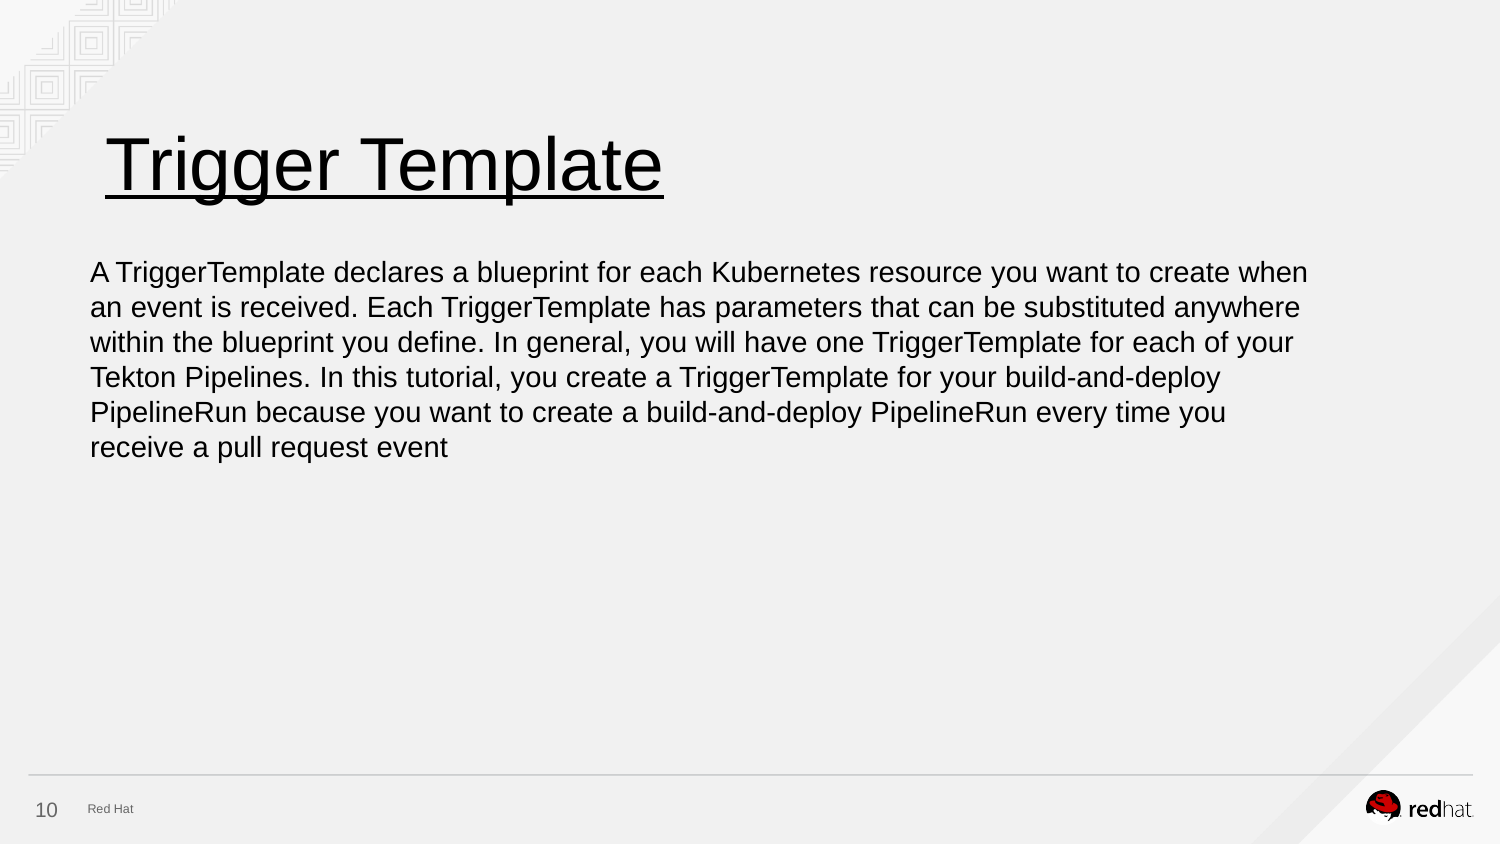

Trigger Template
A TriggerTemplate declares a blueprint for each Kubernetes resource you want to create when an event is received. Each TriggerTemplate has parameters that can be substituted anywhere within the blueprint you define. In general, you will have one TriggerTemplate for each of your Tekton Pipelines. In this tutorial, you create a TriggerTemplate for your build-and-deploy PipelineRun because you want to create a build-and-deploy PipelineRun every time you receive a pull request event
10